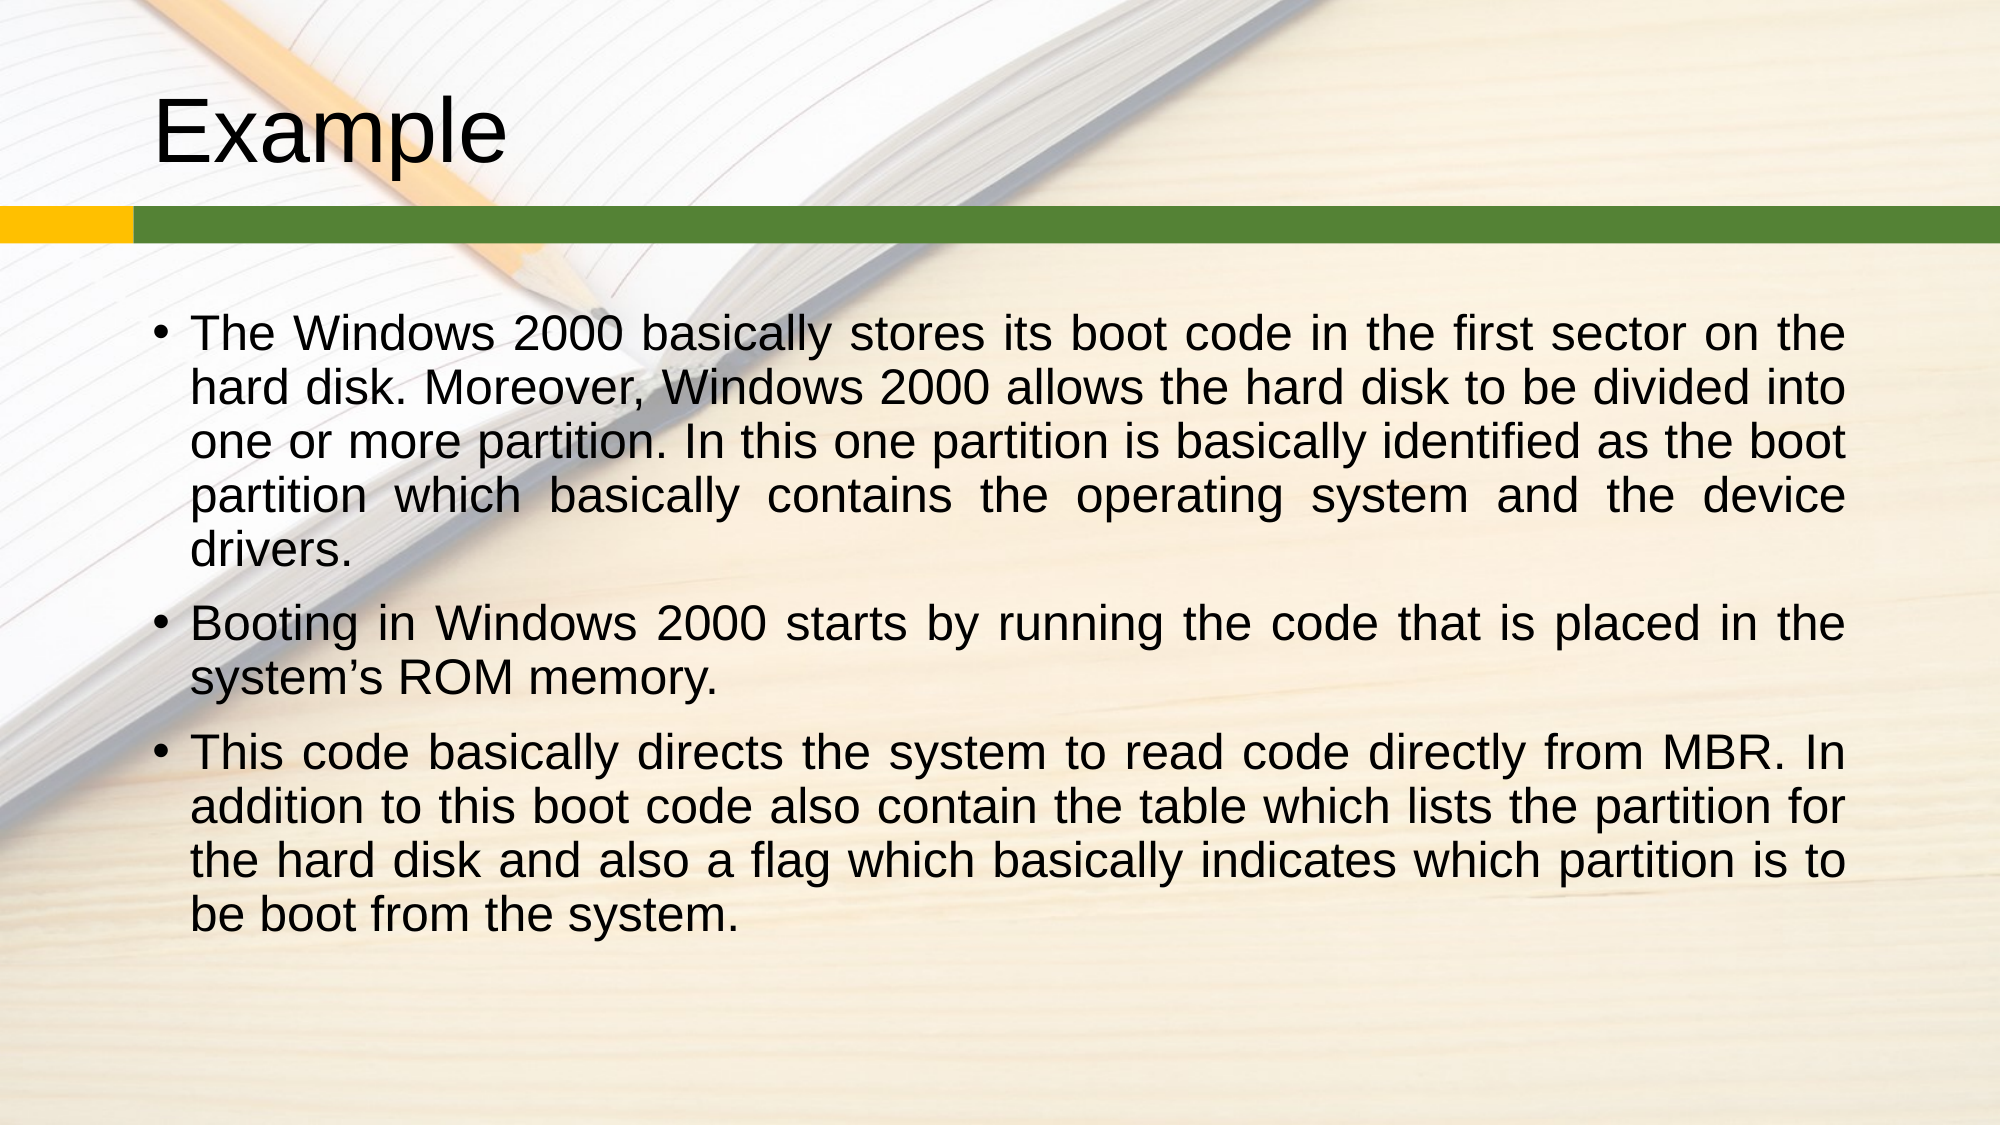

# Example
The Windows 2000 basically stores its boot code in the first sector on the hard disk. Moreover, Windows 2000 allows the hard disk to be divided into one or more partition. In this one partition is basically identified as the boot partition which basically contains the operating system and the device drivers.
Booting in Windows 2000 starts by running the code that is placed in the system’s ROM memory.
This code basically directs the system to read code directly from MBR. In addition to this boot code also contain the table which lists the partition for the hard disk and also a flag which basically indicates which partition is to be boot from the system.